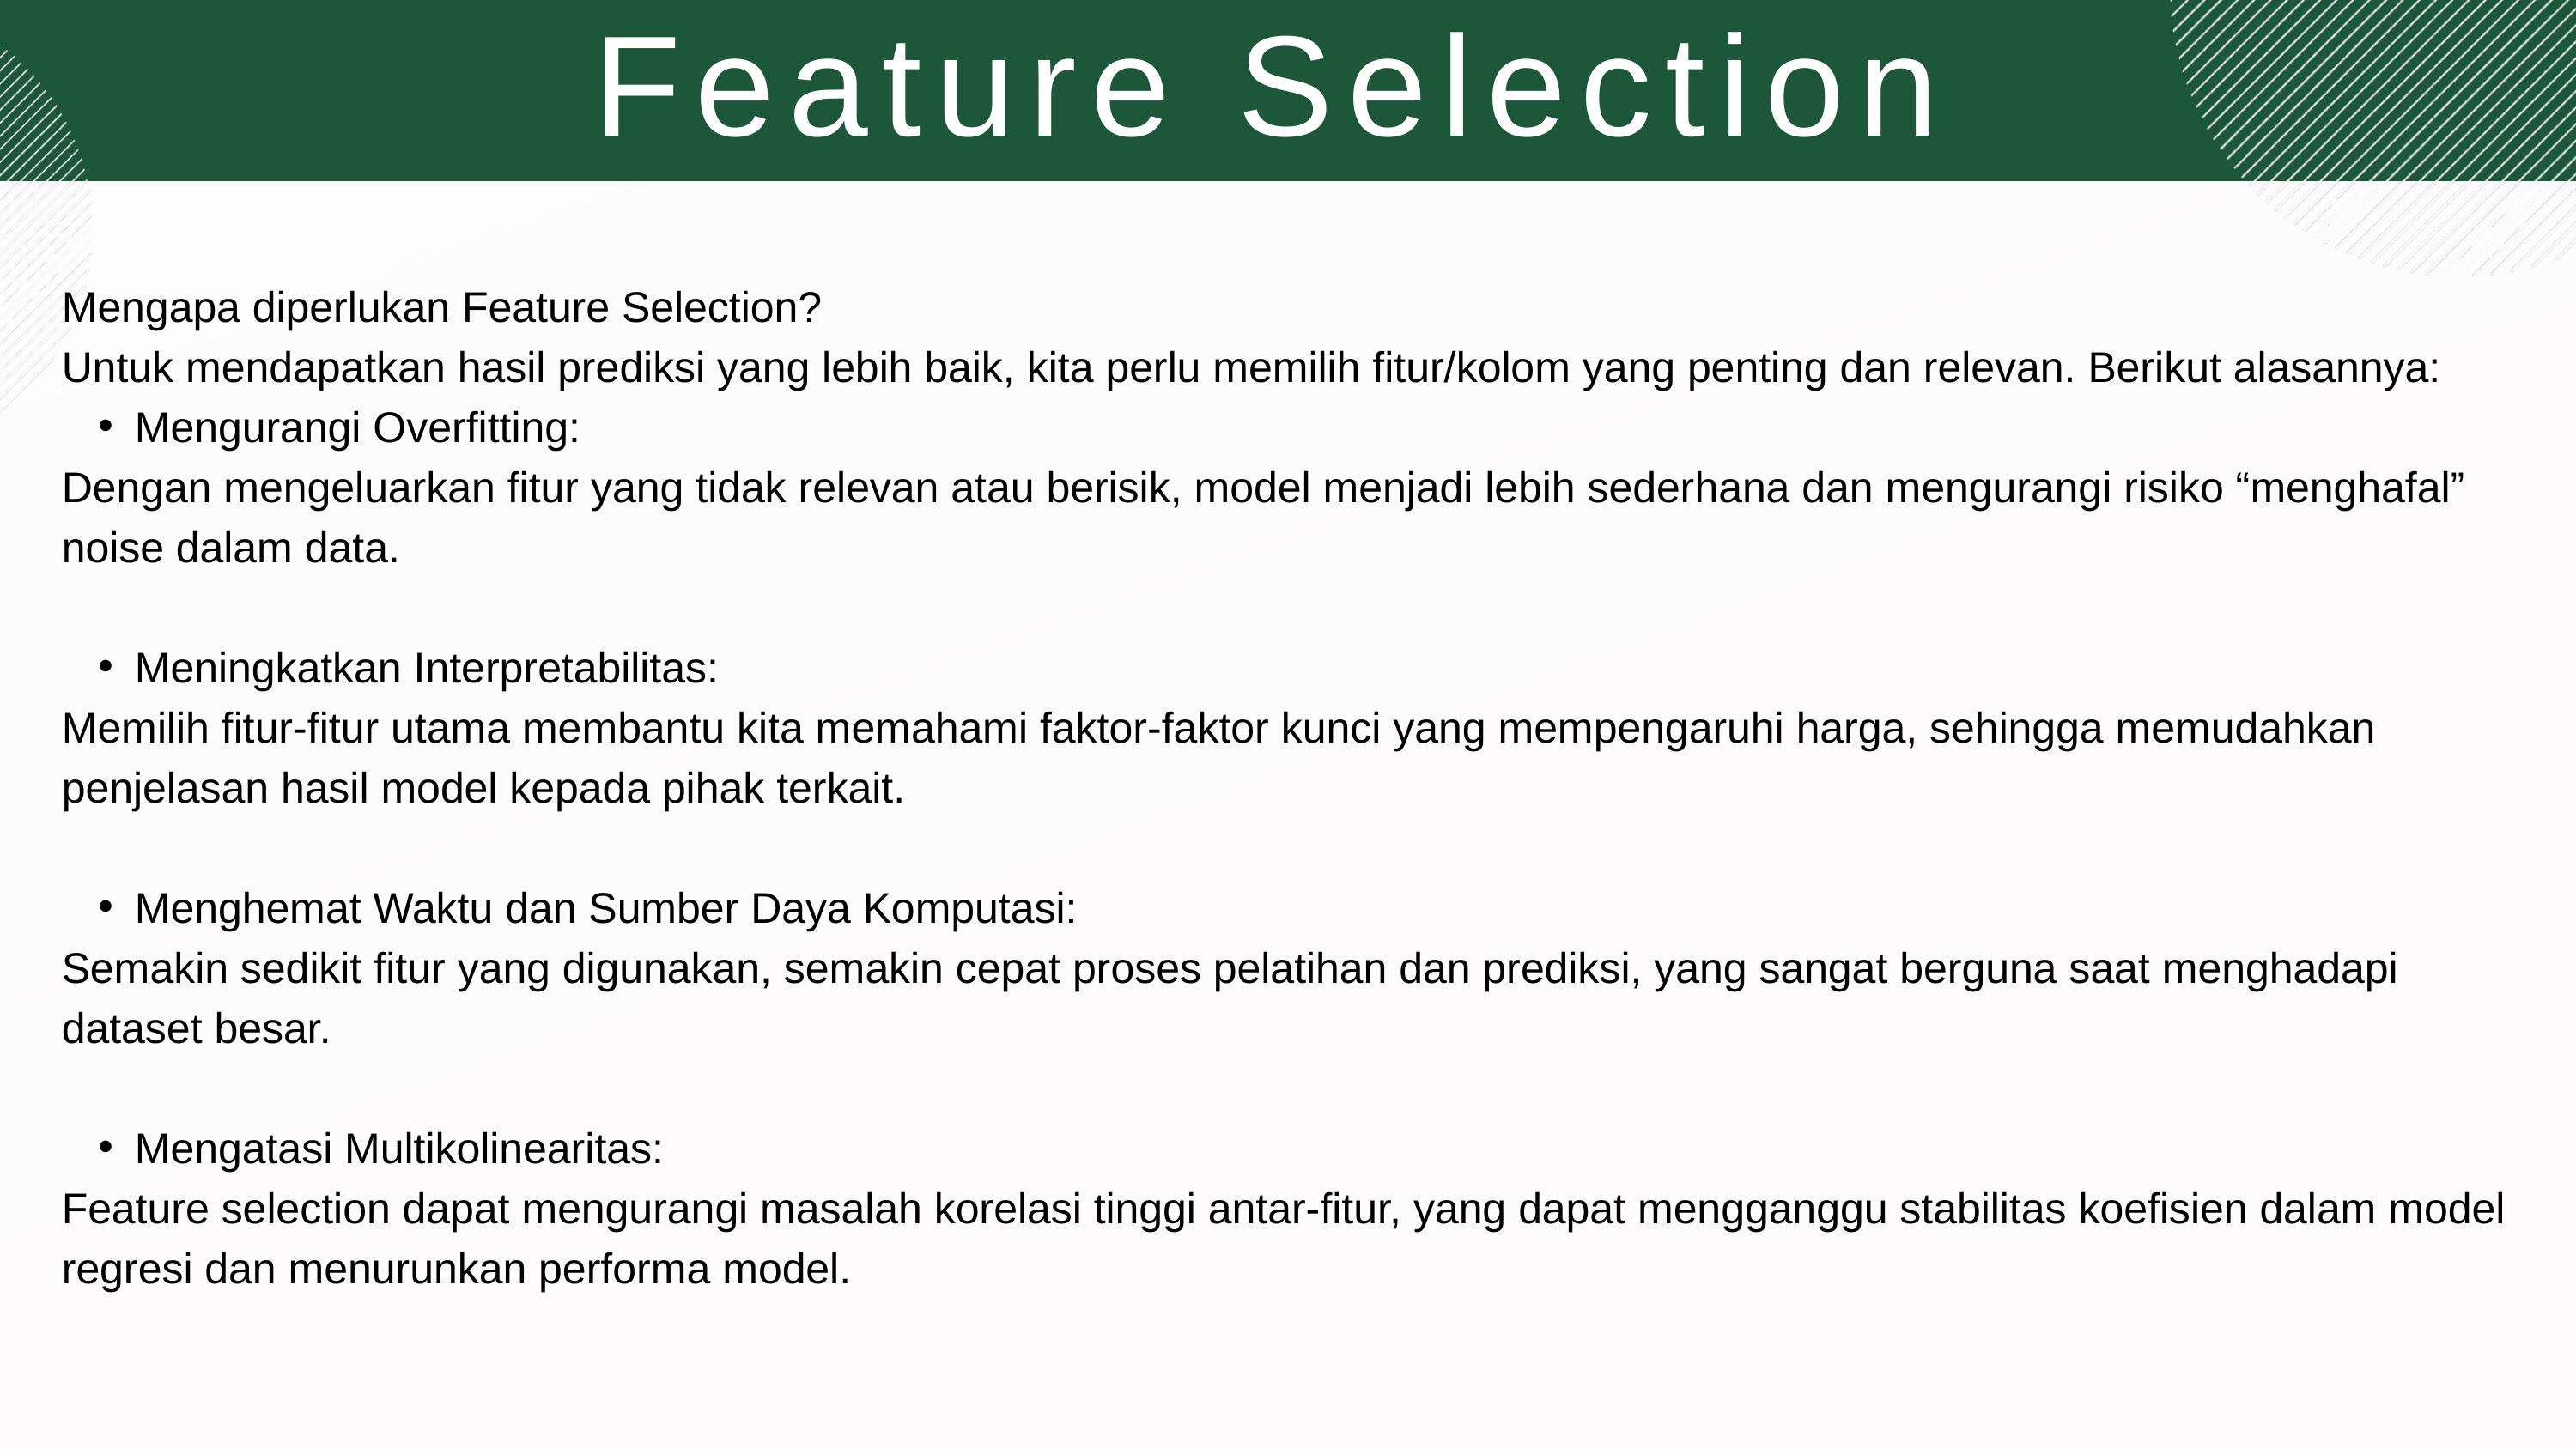

Feature Selection
Mengapa diperlukan Feature Selection?
Untuk mendapatkan hasil prediksi yang lebih baik, kita perlu memilih fitur/kolom yang penting dan relevan. Berikut alasannya:
Mengurangi Overfitting:
Dengan mengeluarkan fitur yang tidak relevan atau berisik, model menjadi lebih sederhana dan mengurangi risiko “menghafal” noise dalam data.

Meningkatkan Interpretabilitas:
Memilih fitur-fitur utama membantu kita memahami faktor-faktor kunci yang mempengaruhi harga, sehingga memudahkan penjelasan hasil model kepada pihak terkait.

Menghemat Waktu dan Sumber Daya Komputasi:
Semakin sedikit fitur yang digunakan, semakin cepat proses pelatihan dan prediksi, yang sangat berguna saat menghadapi dataset besar.

Mengatasi Multikolinearitas:
Feature selection dapat mengurangi masalah korelasi tinggi antar-fitur, yang dapat mengganggu stabilitas koefisien dalam model regresi dan menurunkan performa model.